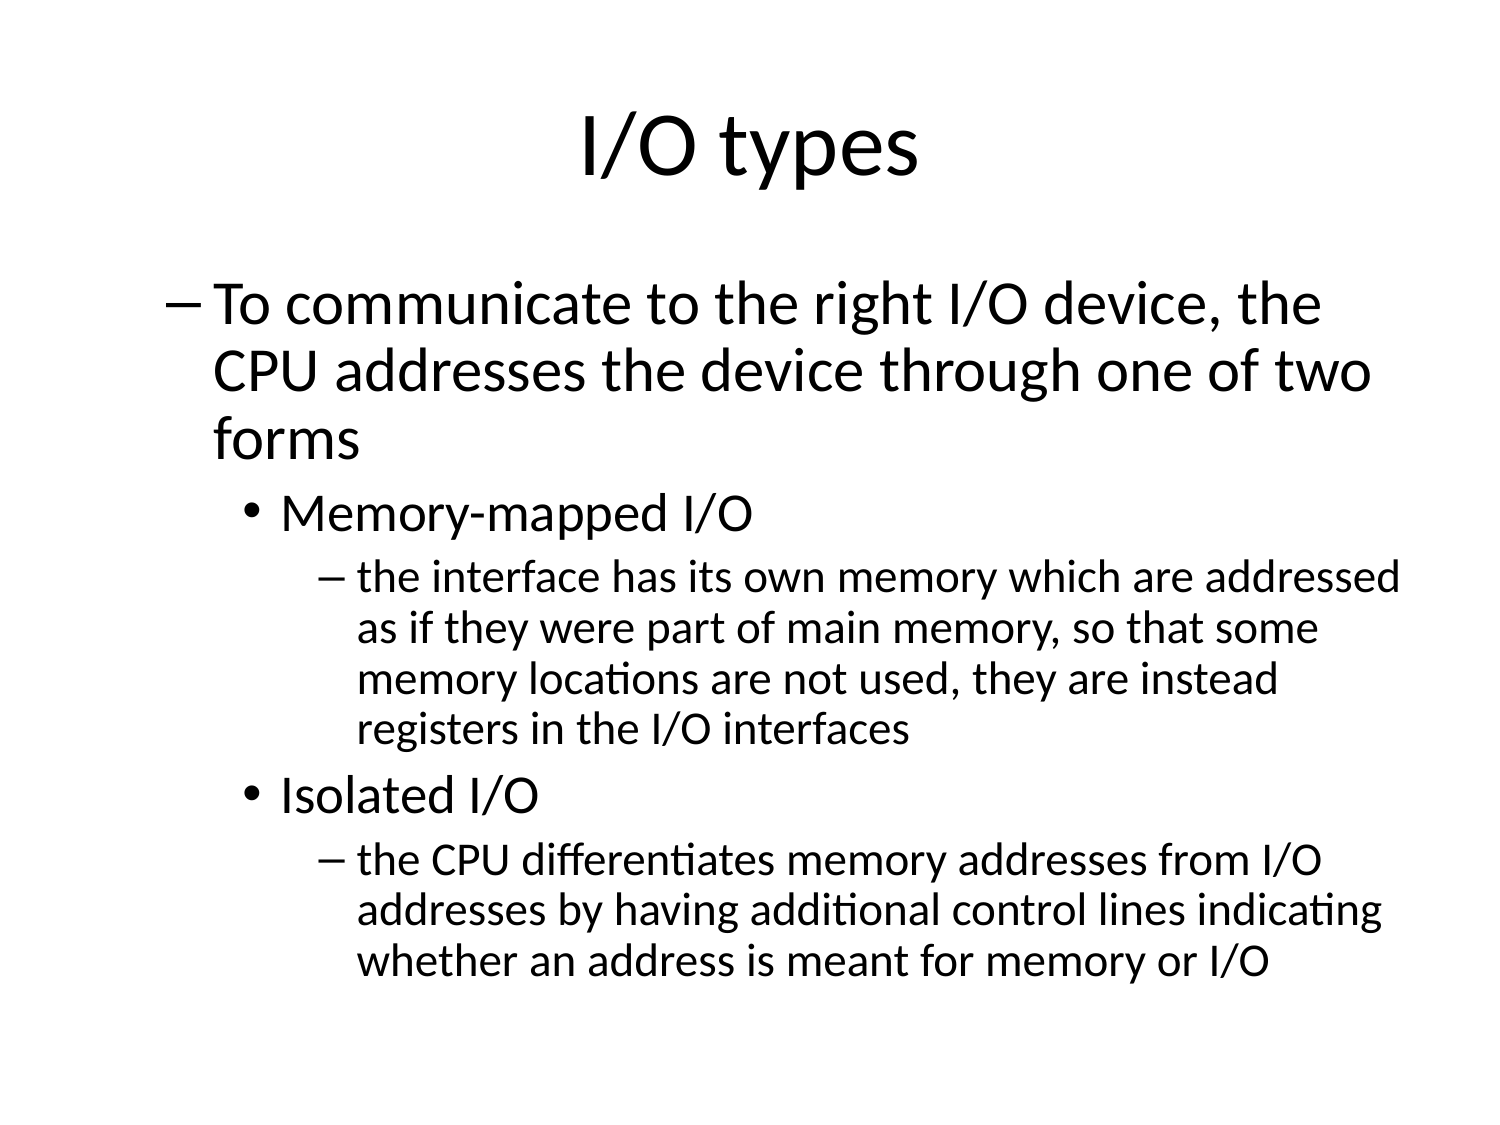

# I/O types
To communicate to the right I/O device, the CPU addresses the device through one of two forms
Memory-mapped I/O
the interface has its own memory which are addressed as if they were part of main memory, so that some memory locations are not used, they are instead registers in the I/O interfaces
Isolated I/O
the CPU differentiates memory addresses from I/O addresses by having additional control lines indicating whether an address is meant for memory or I/O